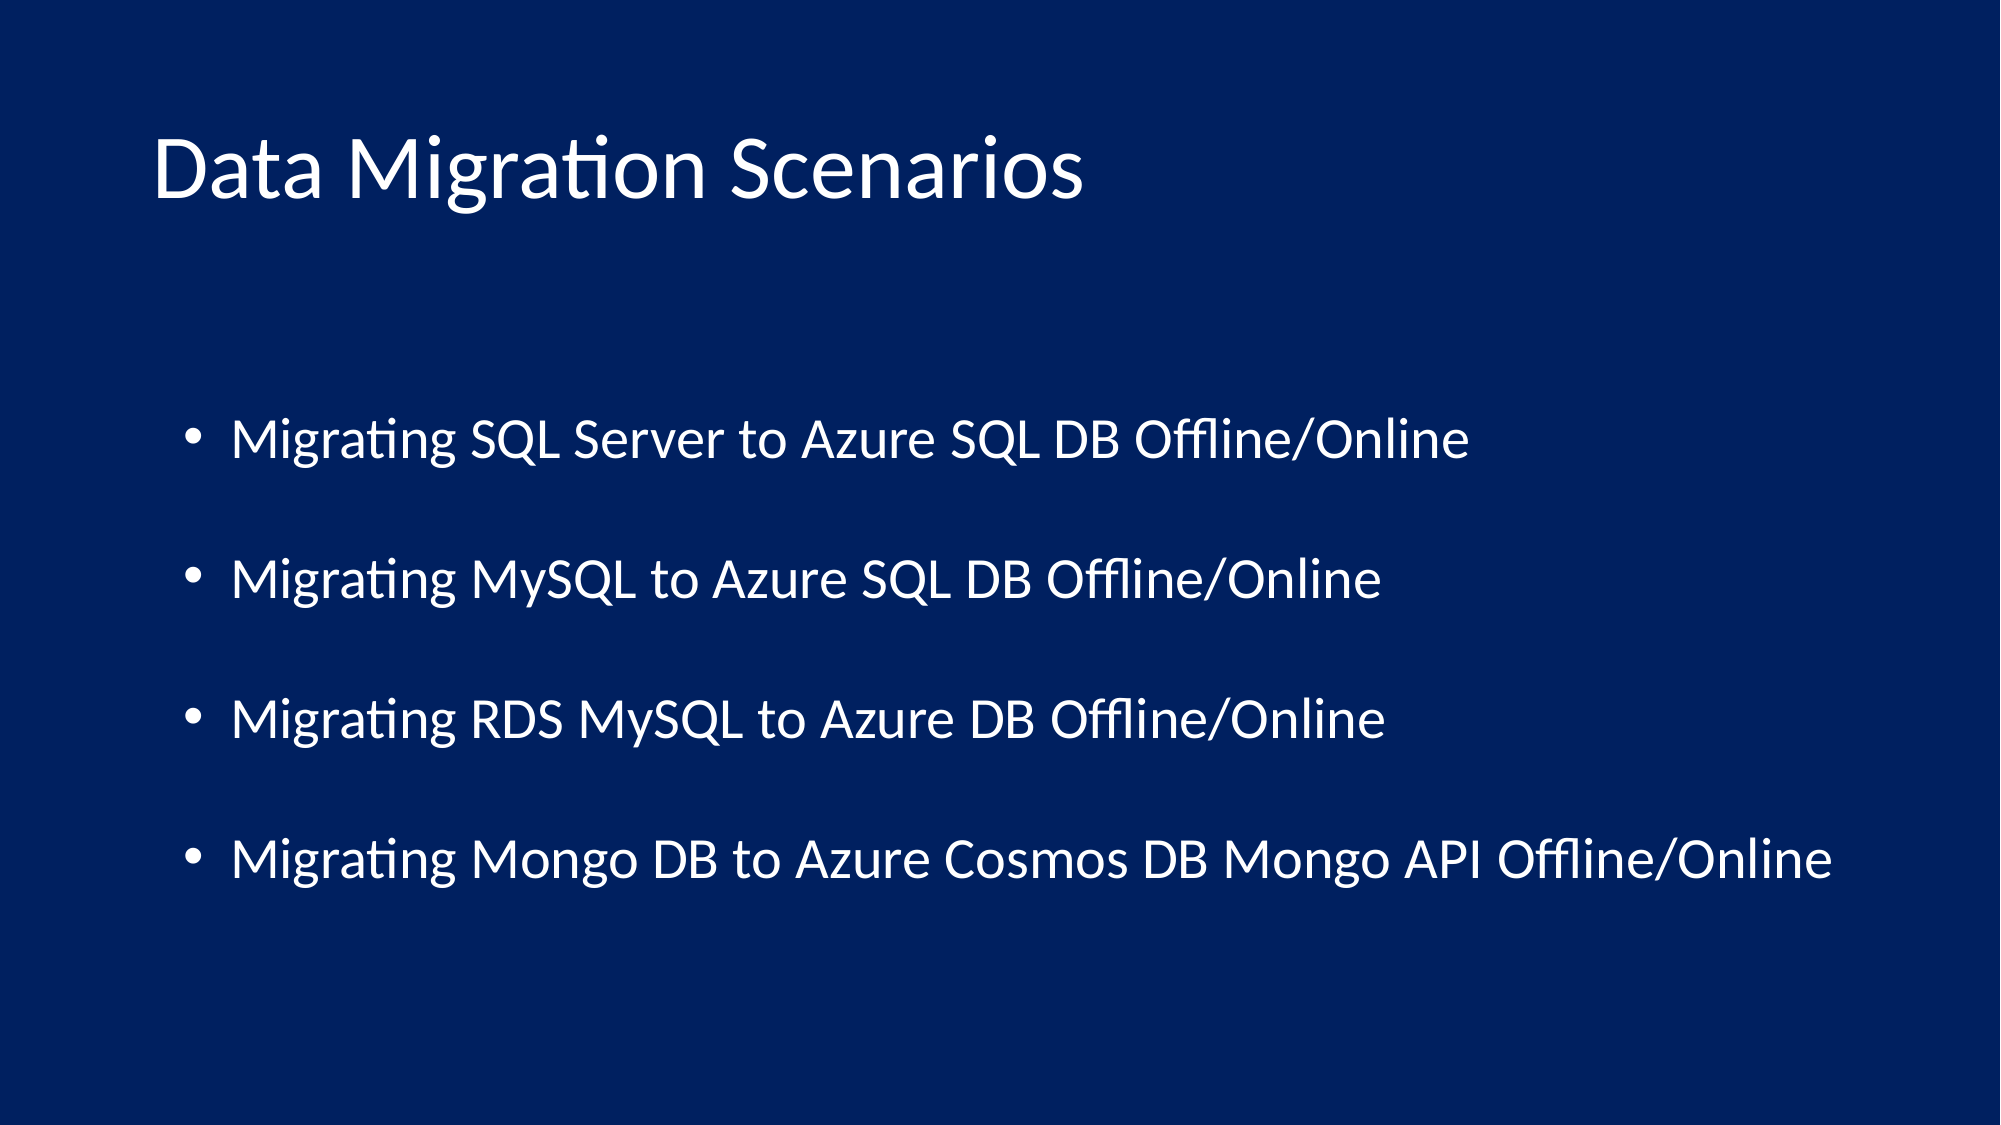

# Data Migration Scenarios
Migrating SQL Server to Azure SQL DB Offline/Online
Migrating MySQL to Azure SQL DB Offline/Online
Migrating RDS MySQL to Azure DB Offline/Online
Migrating Mongo DB to Azure Cosmos DB Mongo API Offline/Online